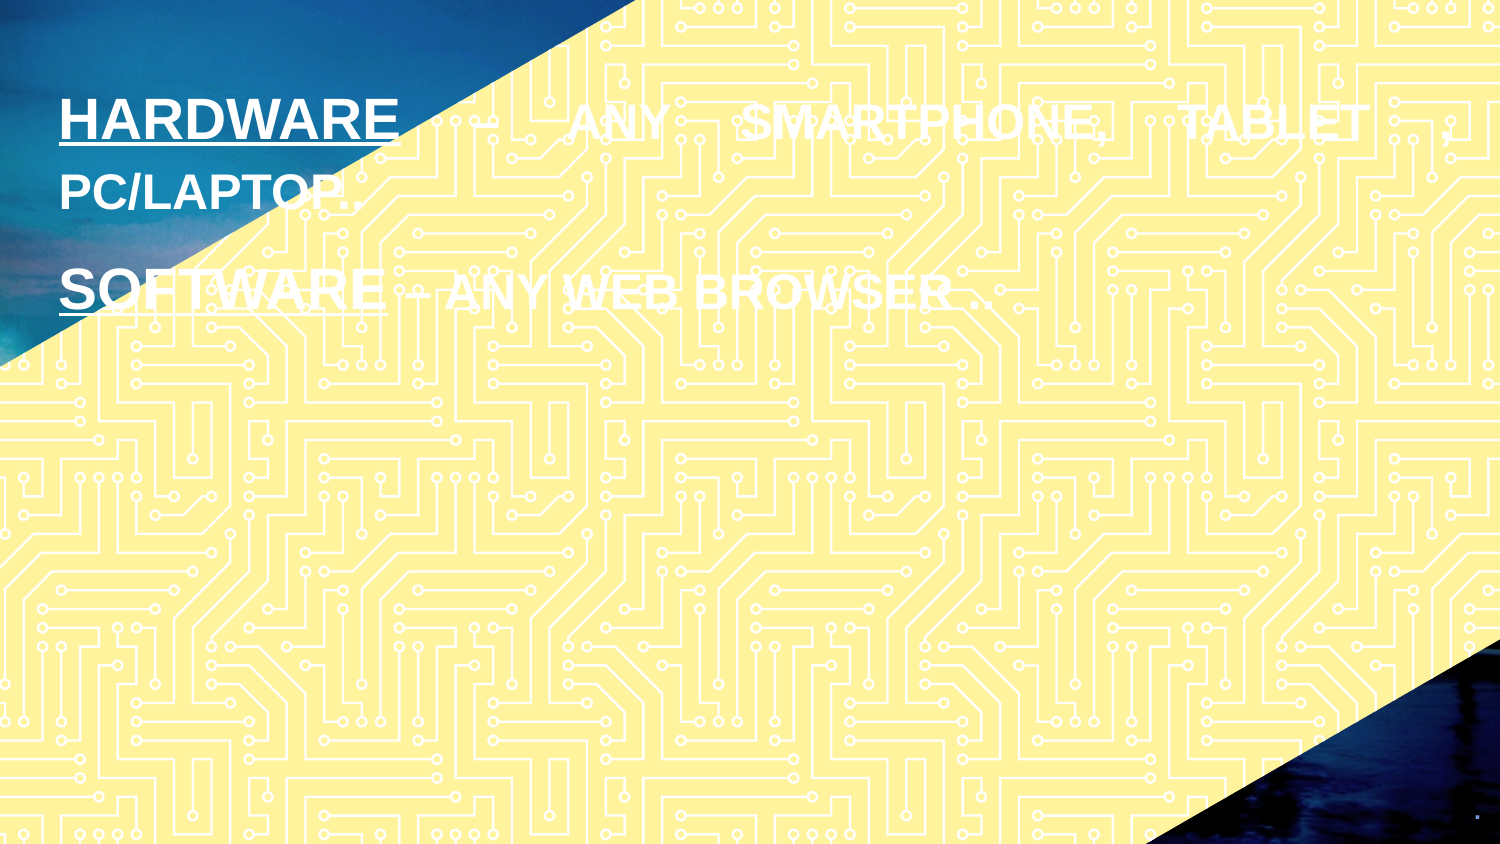

HARDWARE – ANY SMARTPHONE, TABLET , PC/LAPTOP..
SOFTWARE – ANY WEB BROWSER ..
.